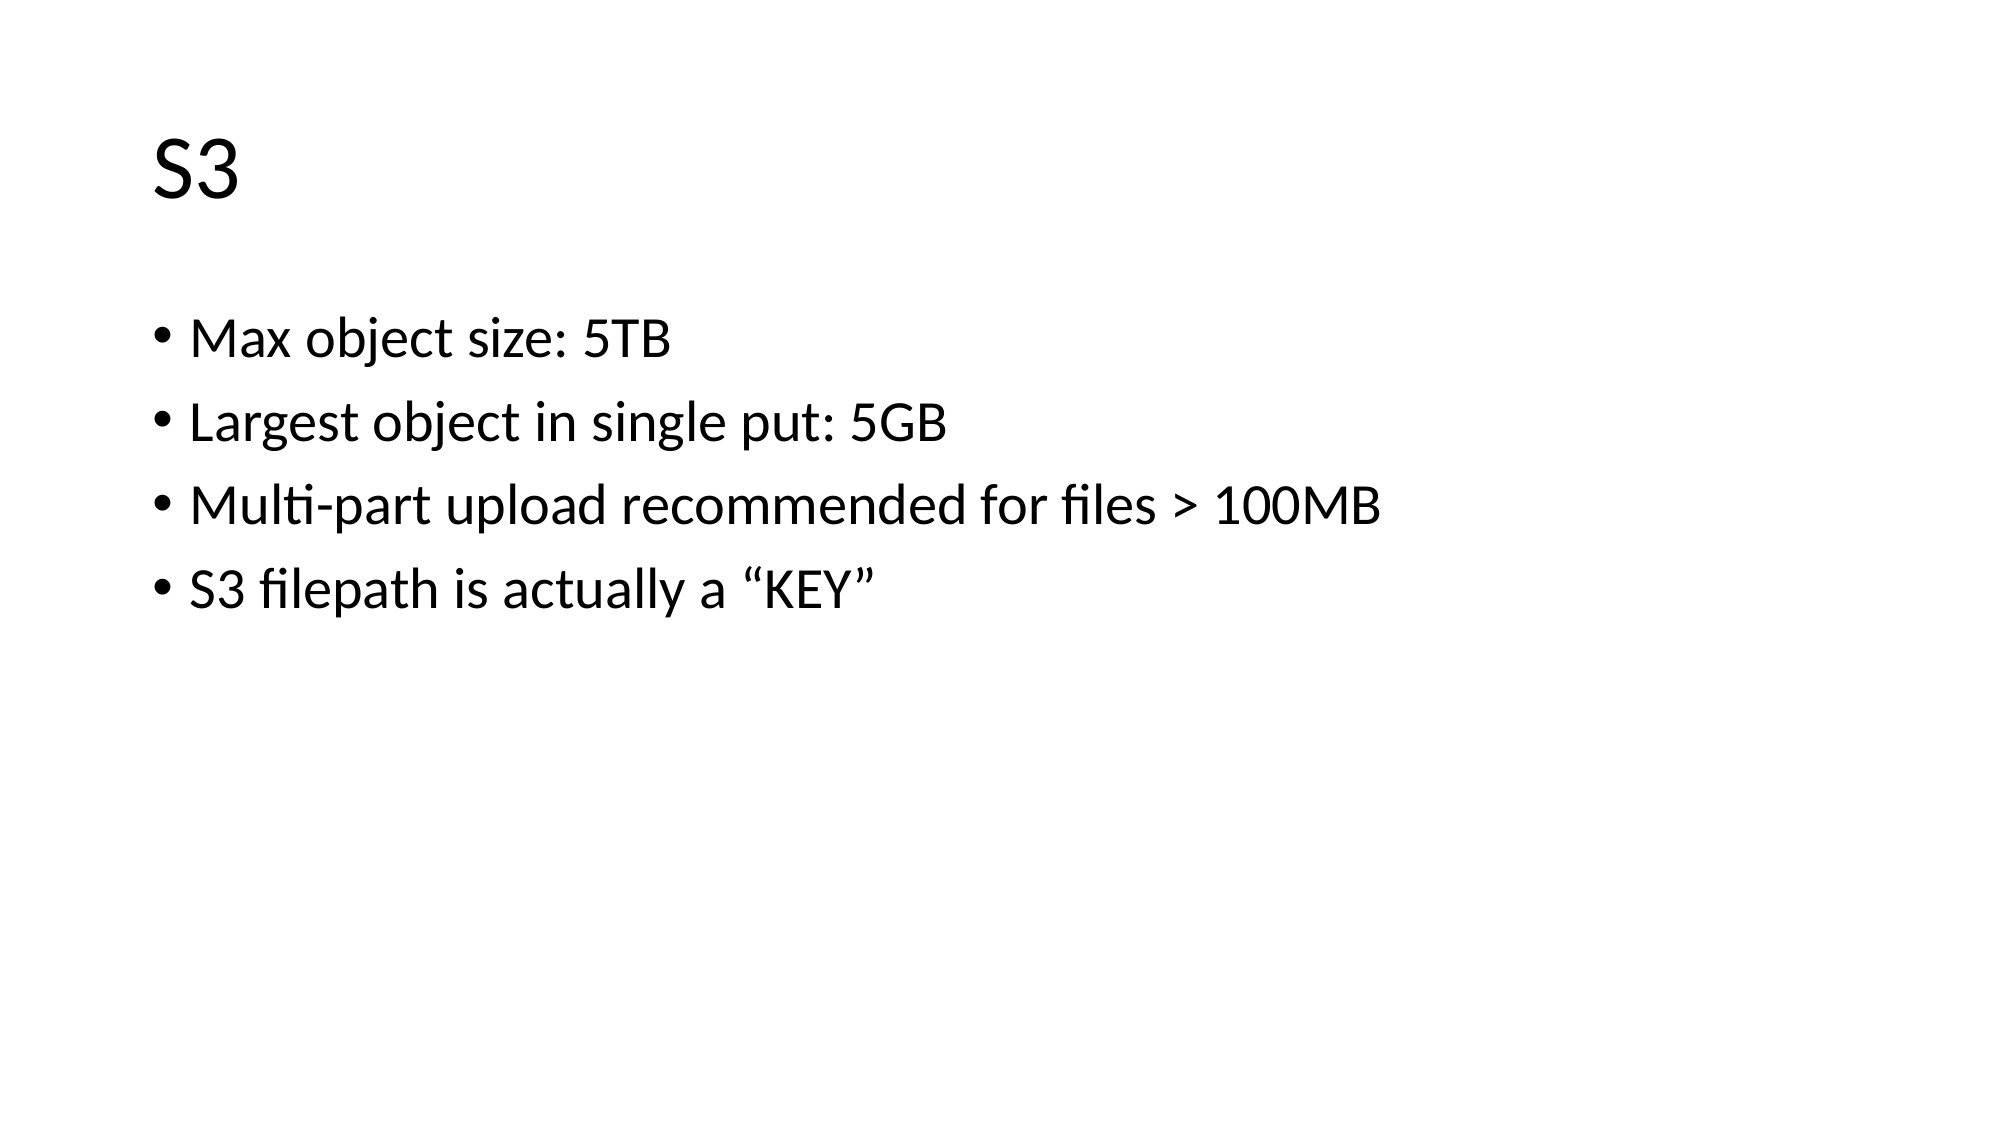

# S3
Max object size: 5TB
Largest object in single put: 5GB
Multi-part upload recommended for files > 100MB
S3 filepath is actually a “KEY”